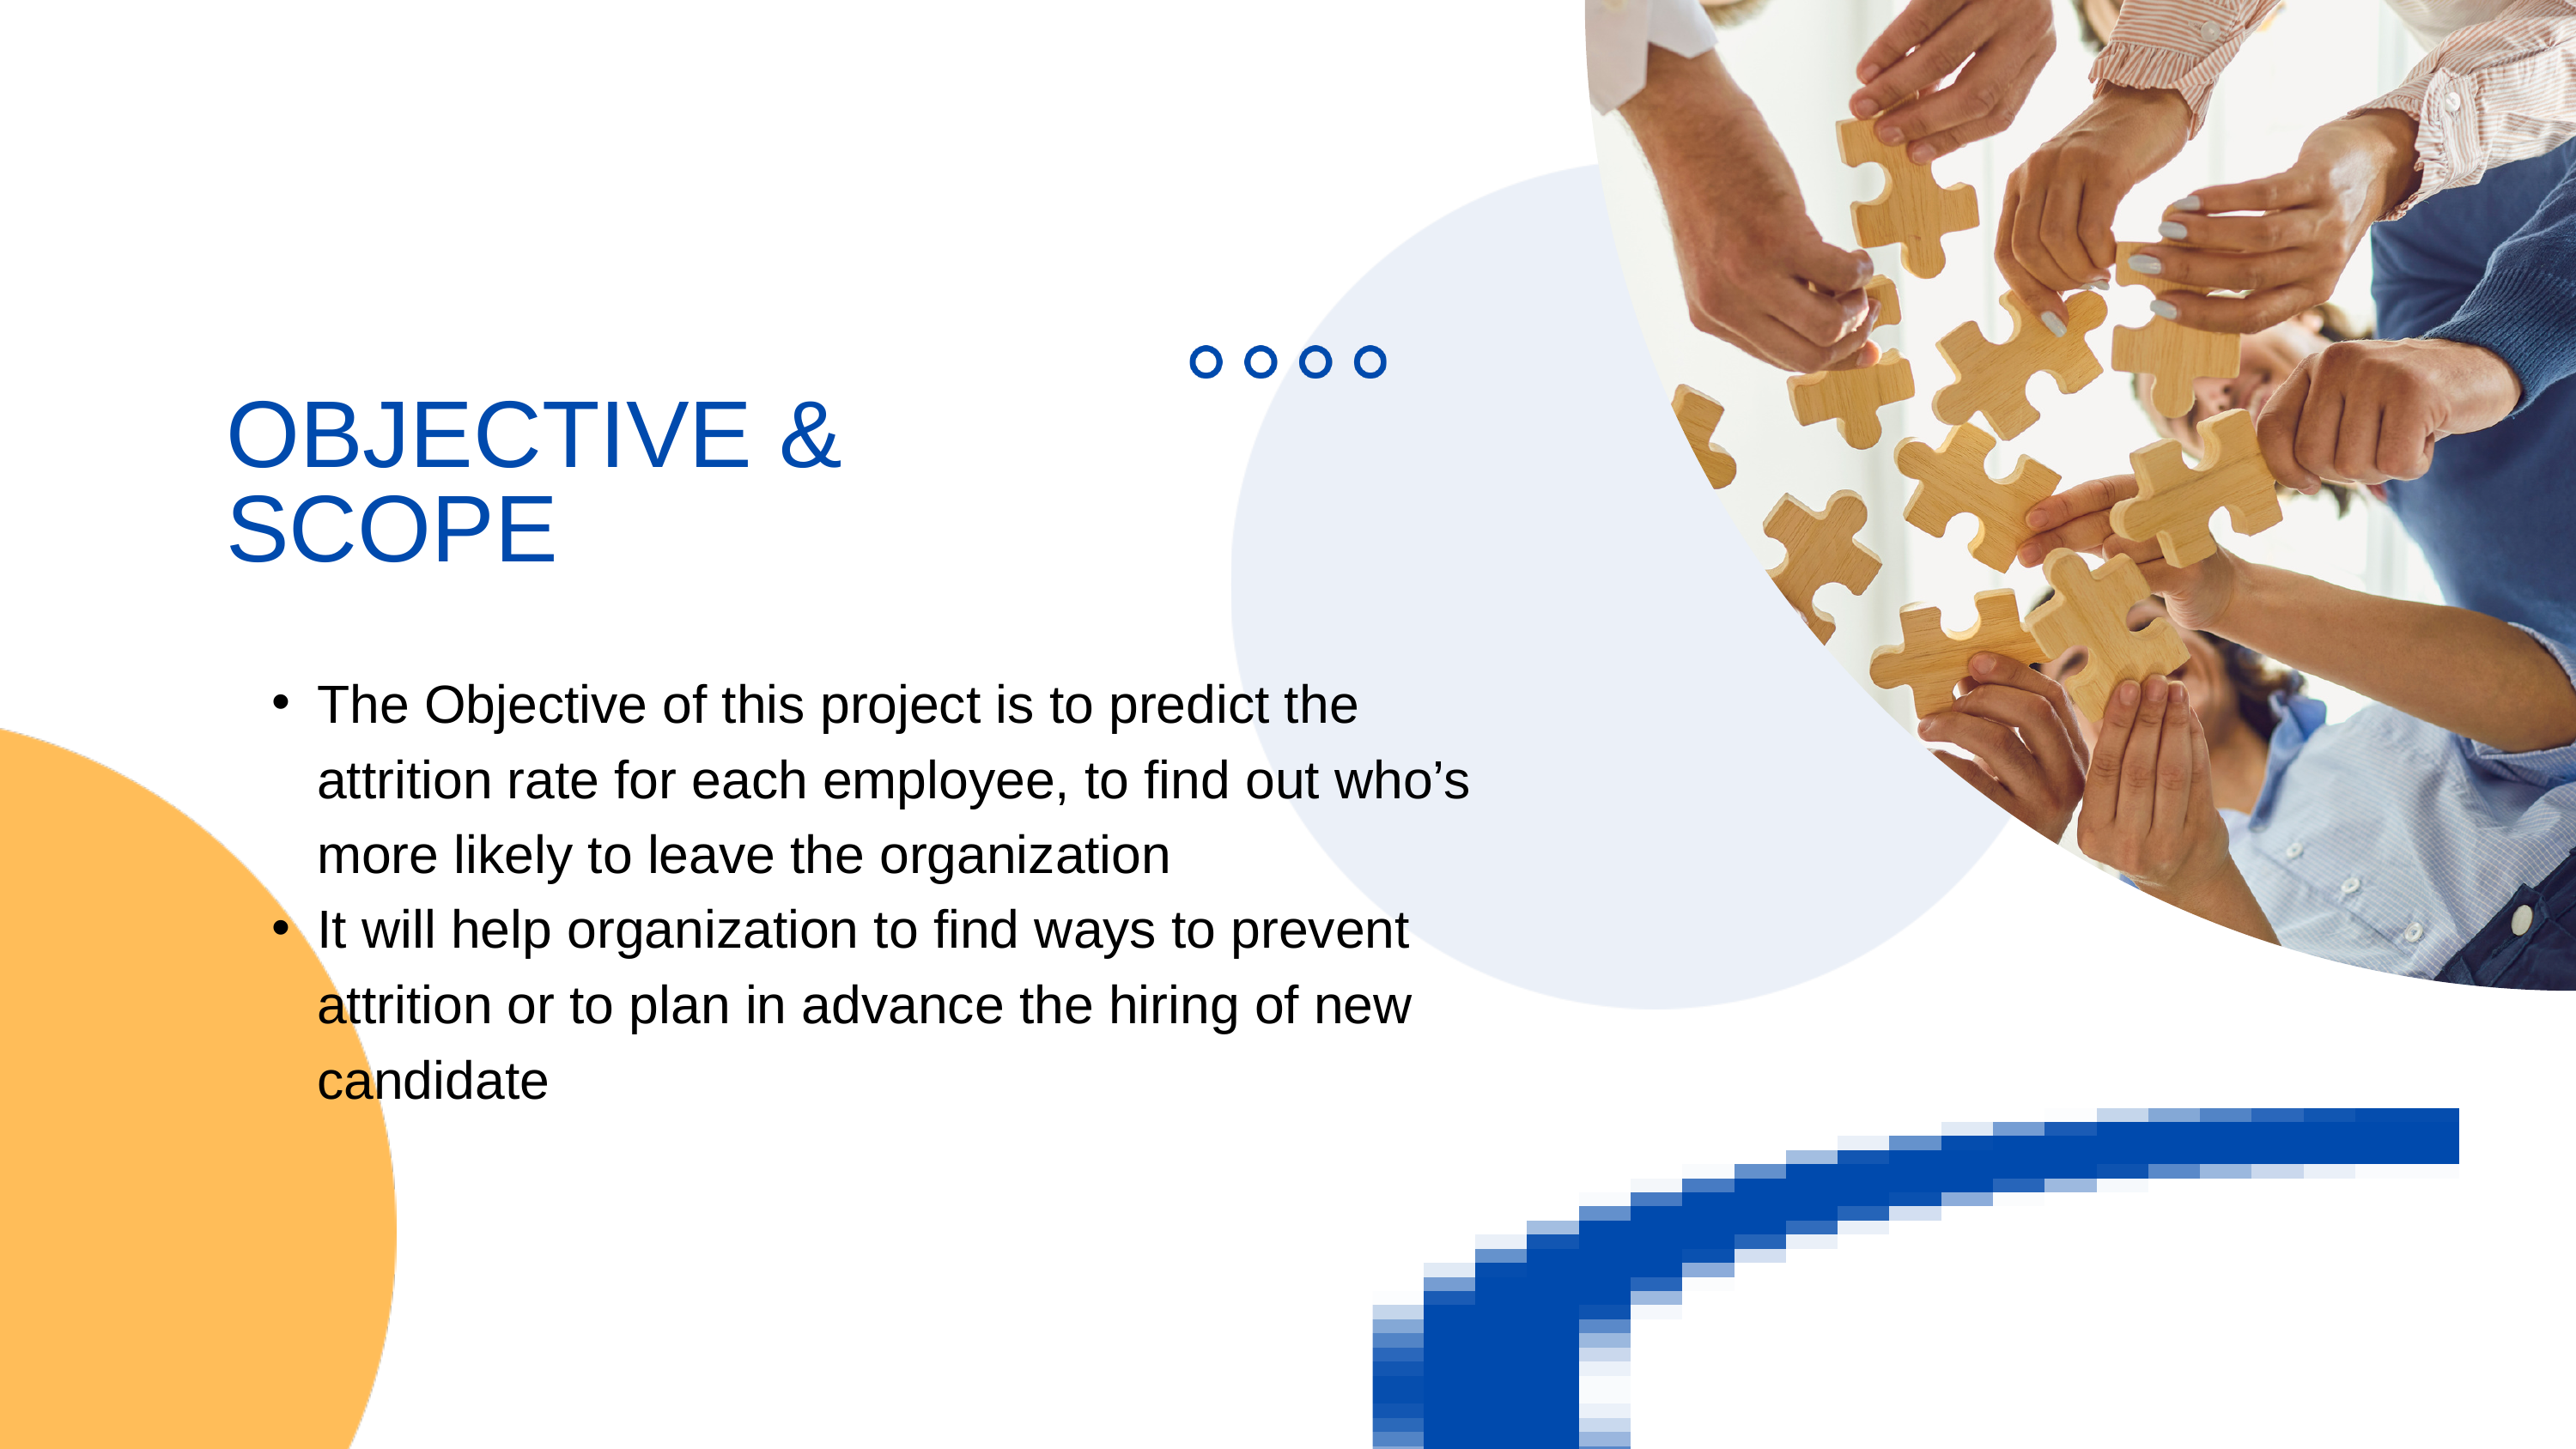

OBJECTIVE &
SCOPE
The Objective of this project is to predict the attrition rate for each employee, to find out who’s more likely to leave the organization
It will help organization to find ways to prevent attrition or to plan in advance the hiring of new candidate